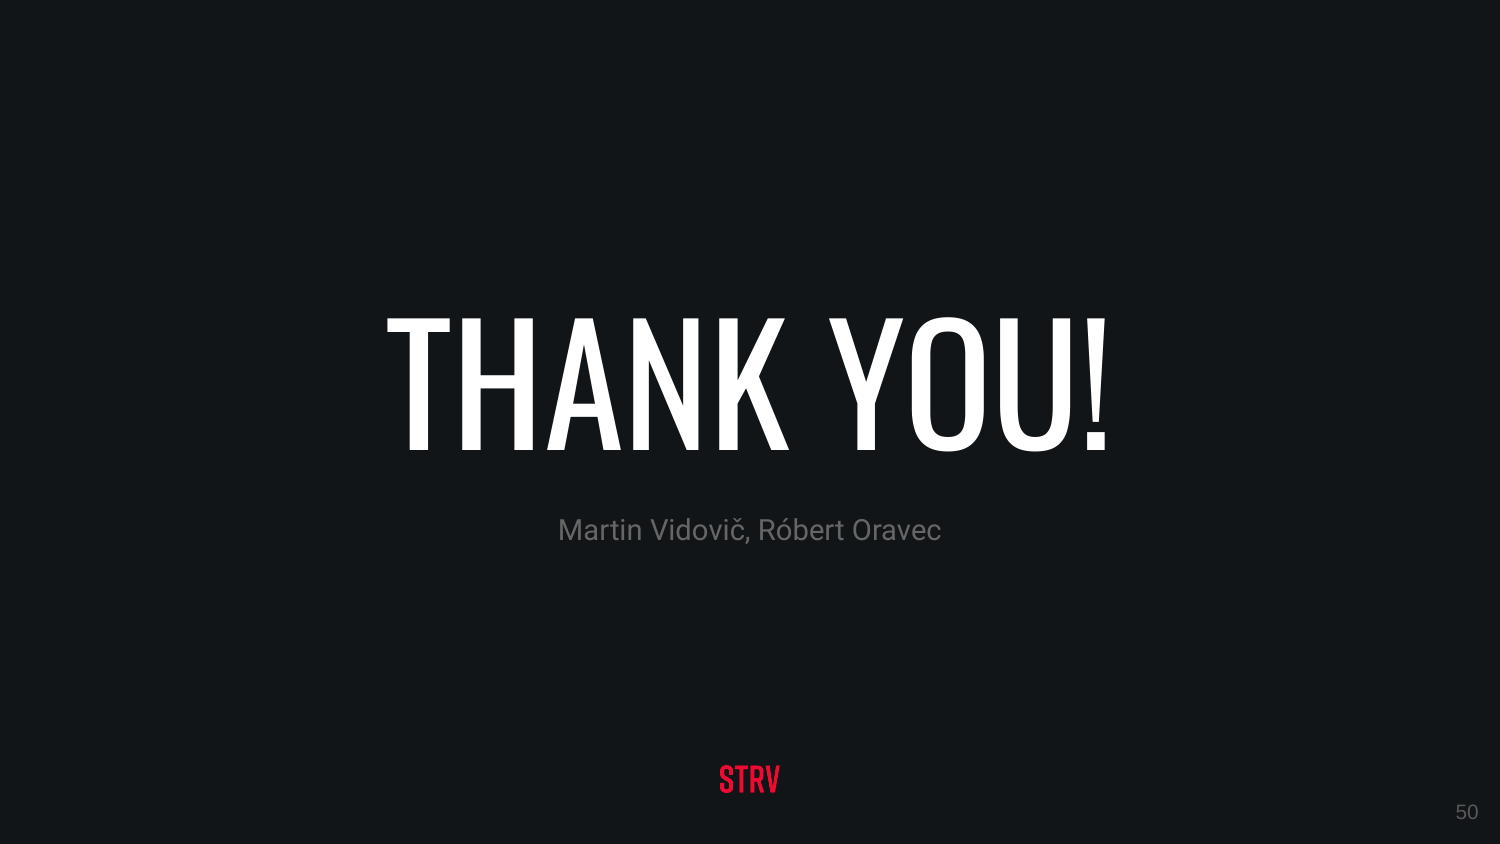

# THANK YOU!
Martin Vidovič, Róbert Oravec
50